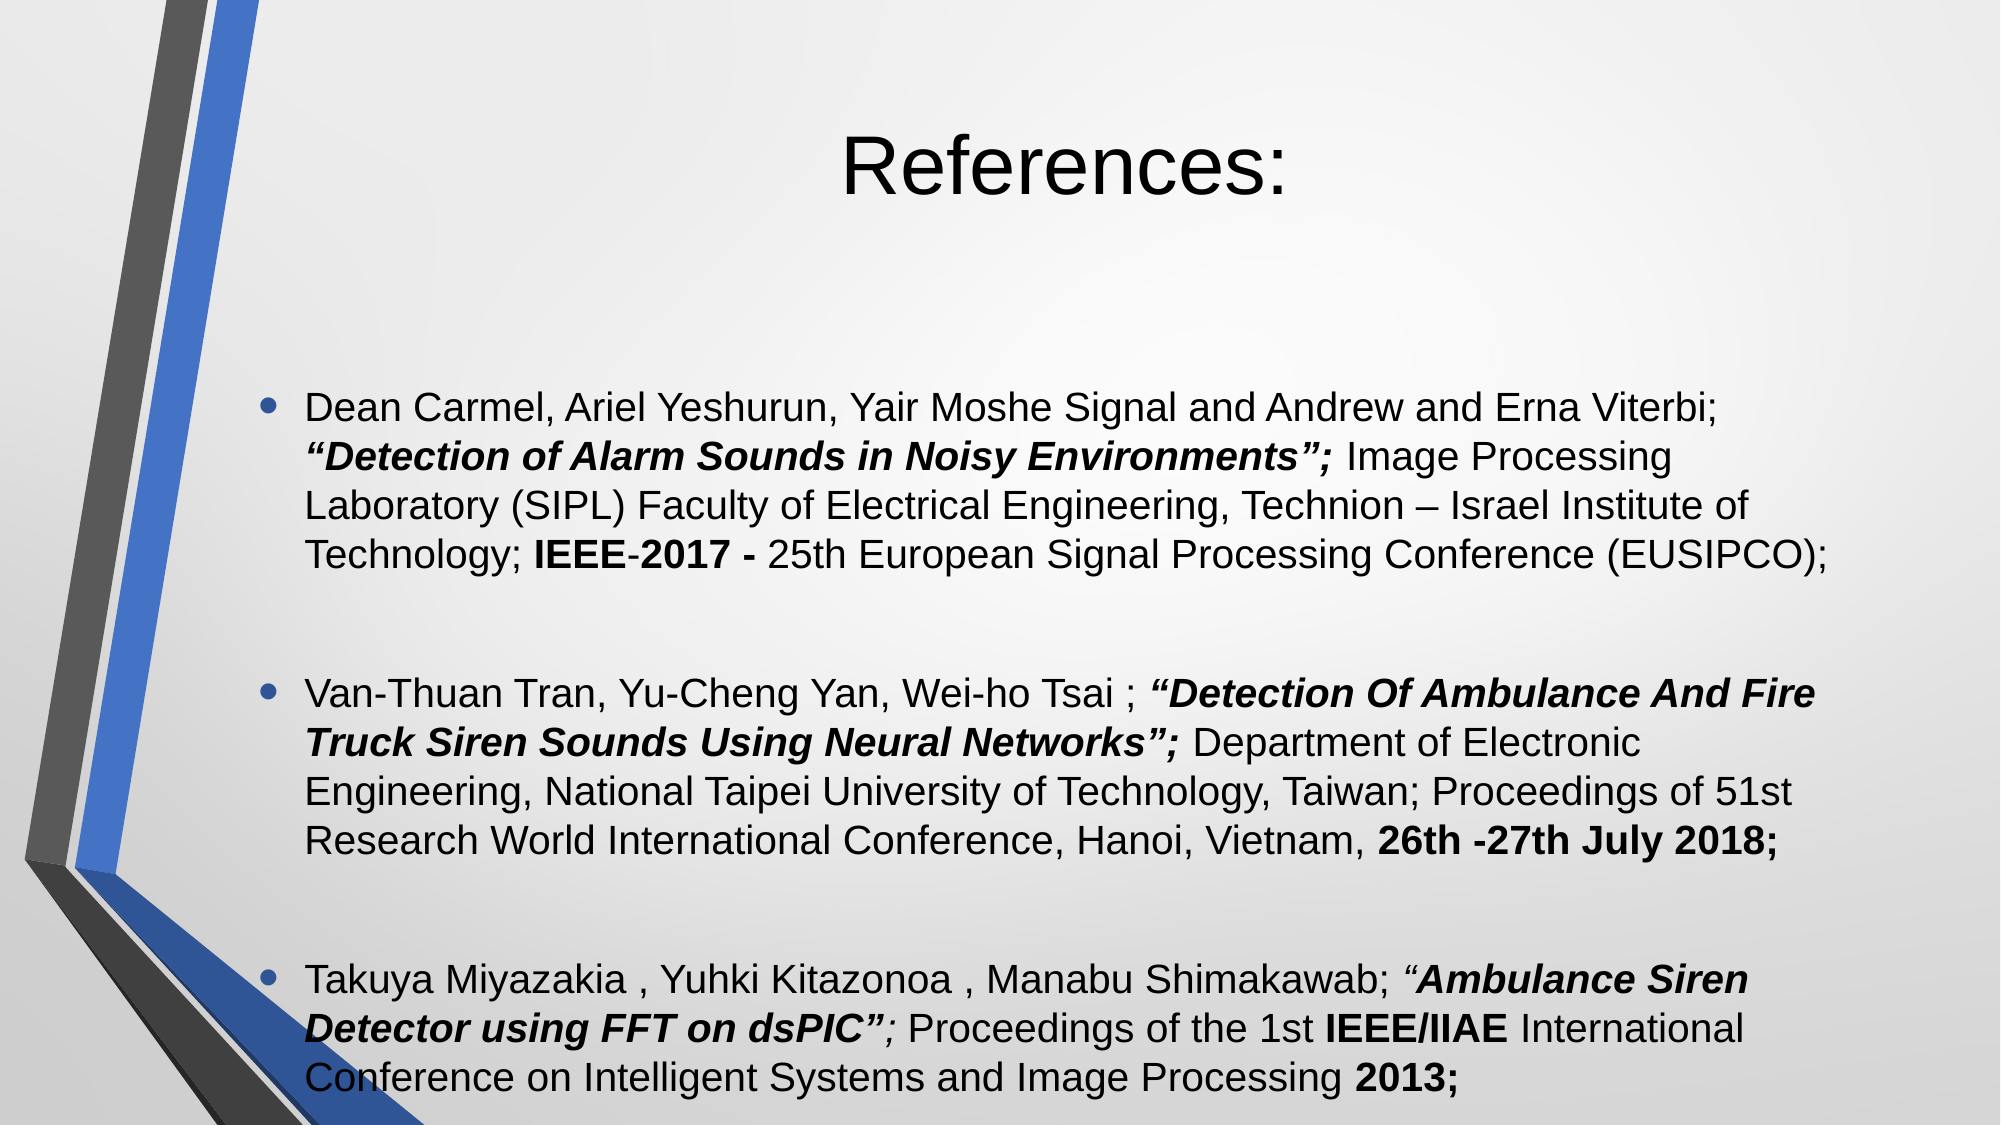

# References:

Dean Carmel, Ariel Yeshurun, Yair Moshe Signal and Andrew and Erna Viterbi; “Detection of Alarm Sounds in Noisy Environments”; Image Processing Laboratory (SIPL) Faculty of Electrical Engineering, Technion – Israel Institute of Technology; IEEE-2017 - 25th European Signal Processing Conference (EUSIPCO);

Van-Thuan Tran, Yu-Cheng Yan, Wei-ho Tsai ; “Detection Of Ambulance And Fire Truck Siren Sounds Using Neural Networks”; Department of Electronic Engineering, National Taipei University of Technology, Taiwan; Proceedings of 51st Research World International Conference, Hanoi, Vietnam, 26th -27th July 2018;

Takuya Miyazakia , Yuhki Kitazonoa , Manabu Shimakawab; “Ambulance Siren Detector using FFT on dsPIC”; Proceedings of the 1st IEEE/IIAE International Conference on Intelligent Systems and Image Processing 2013;